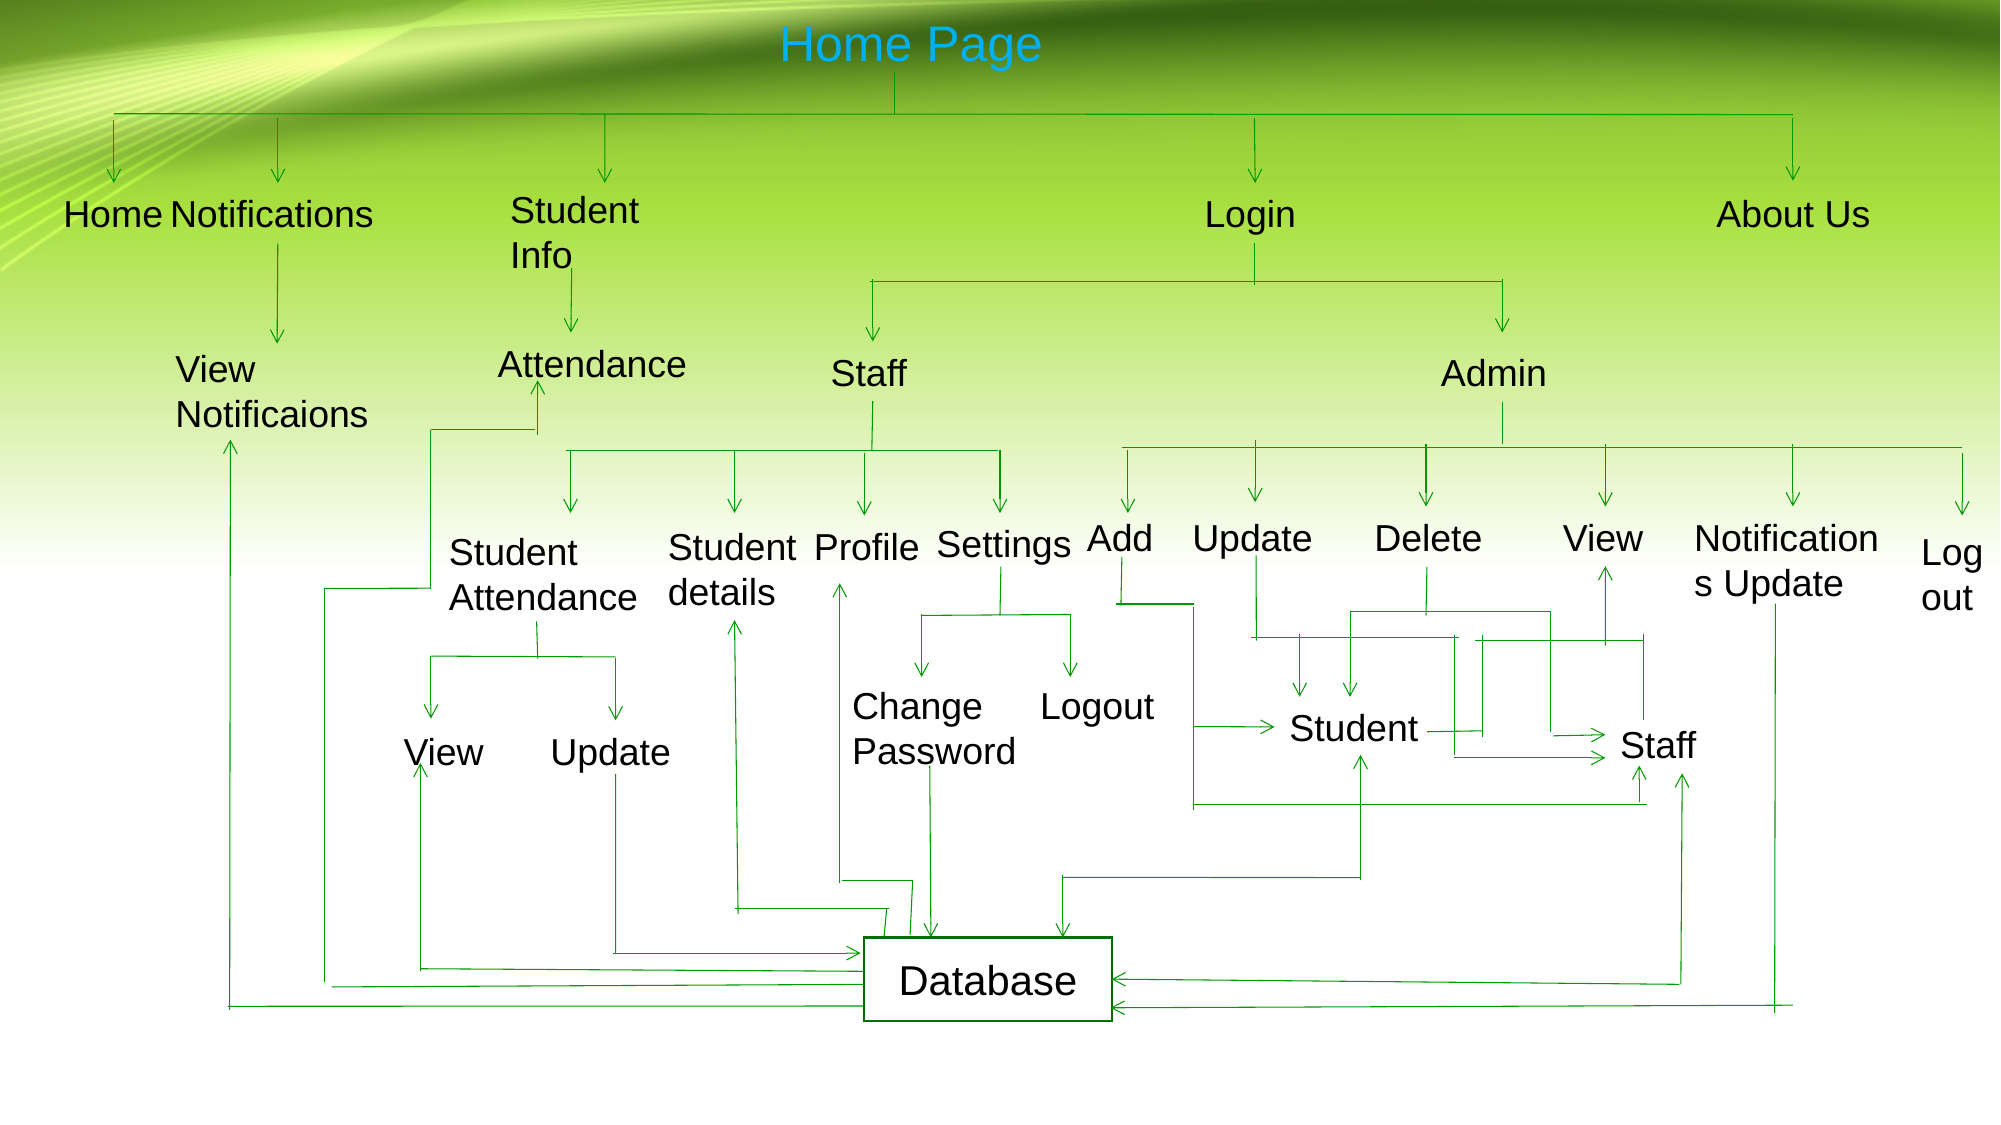

Home Page
Student Info
Home
Notifications
Login
About Us
Attendance
View
Notificaions
Staff
Admin
Add
Update
Delete
View
Notifications Update
Settings
Student details
Profile
Student
Attendance
Log
out
Change
Password
Logout
Student
Staff
View
Update
Database